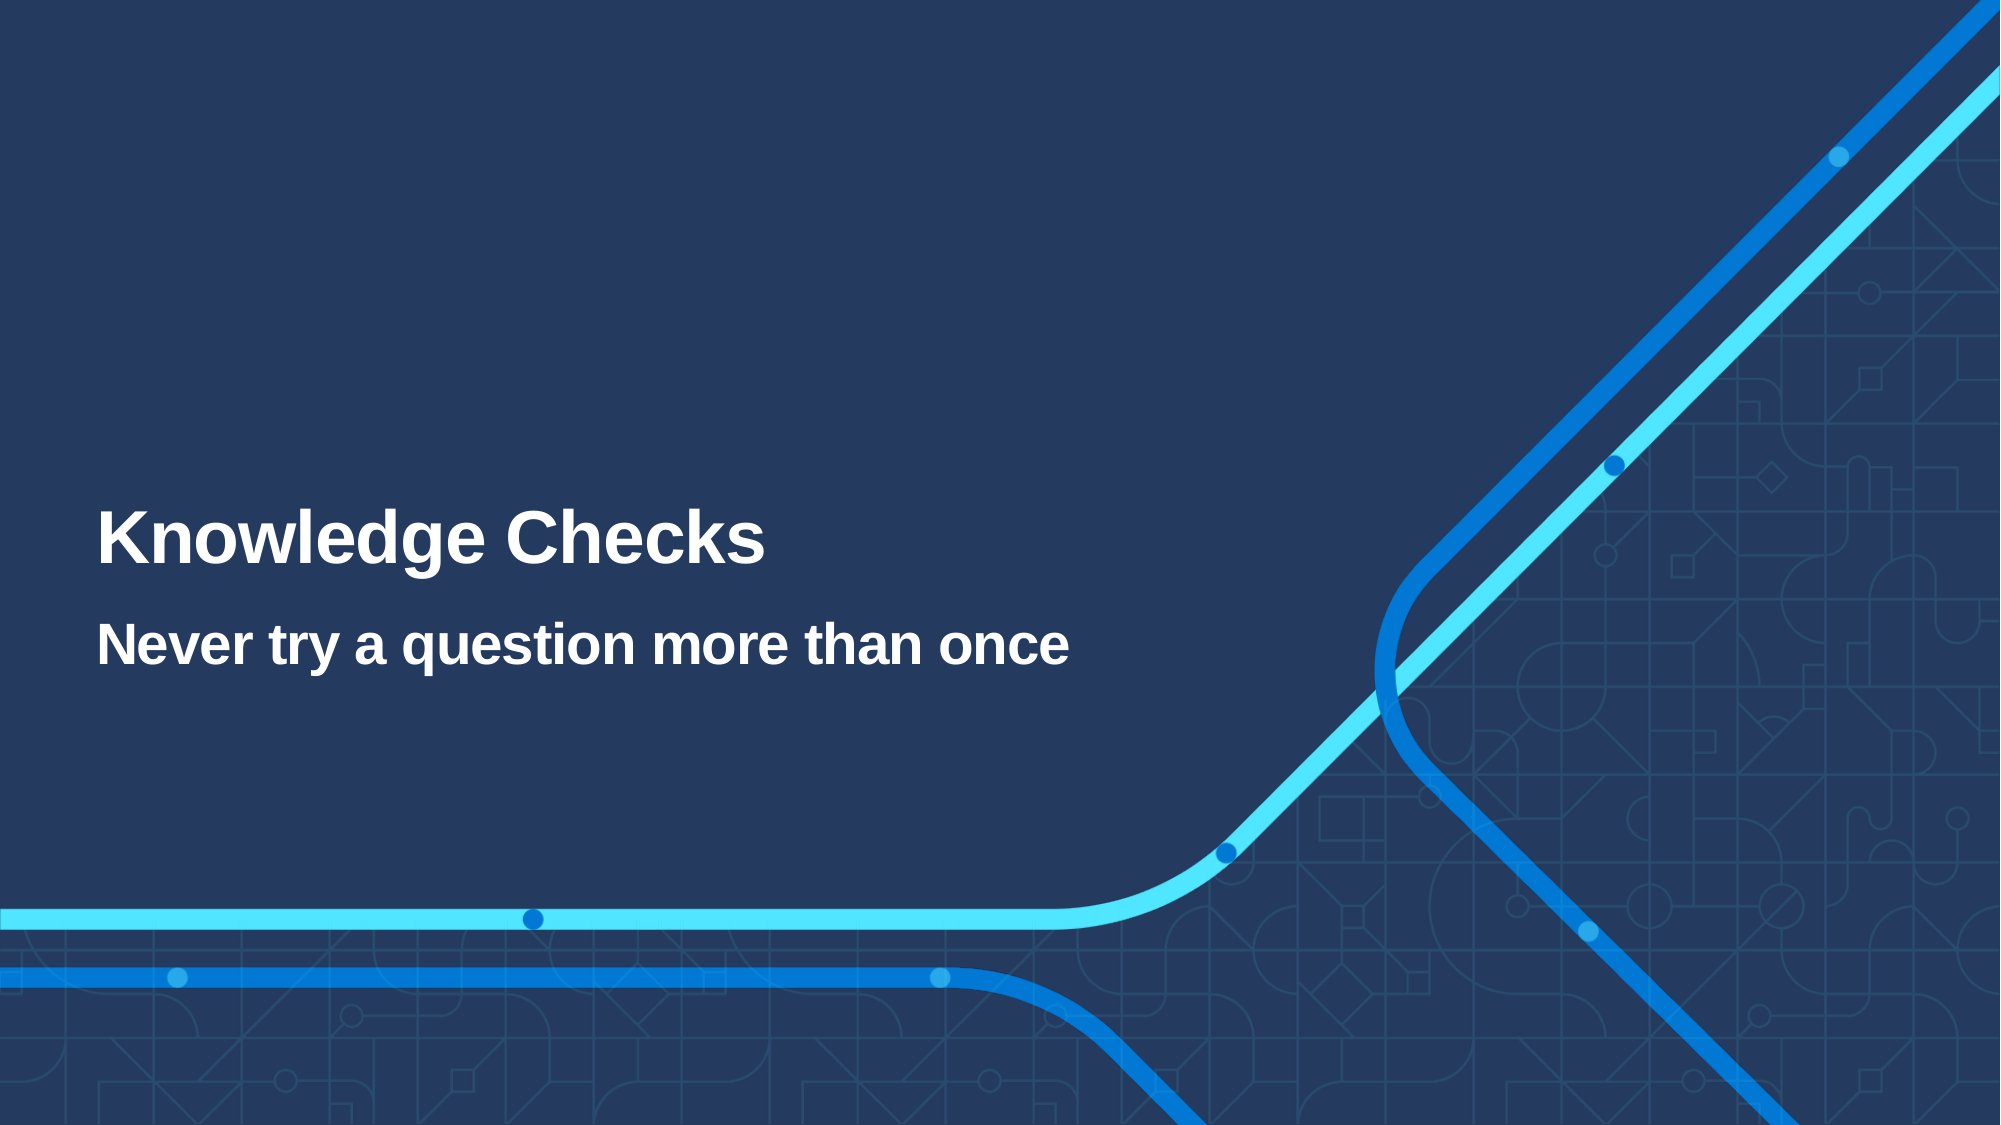

# Knowledge Checks
Never try a question more than once